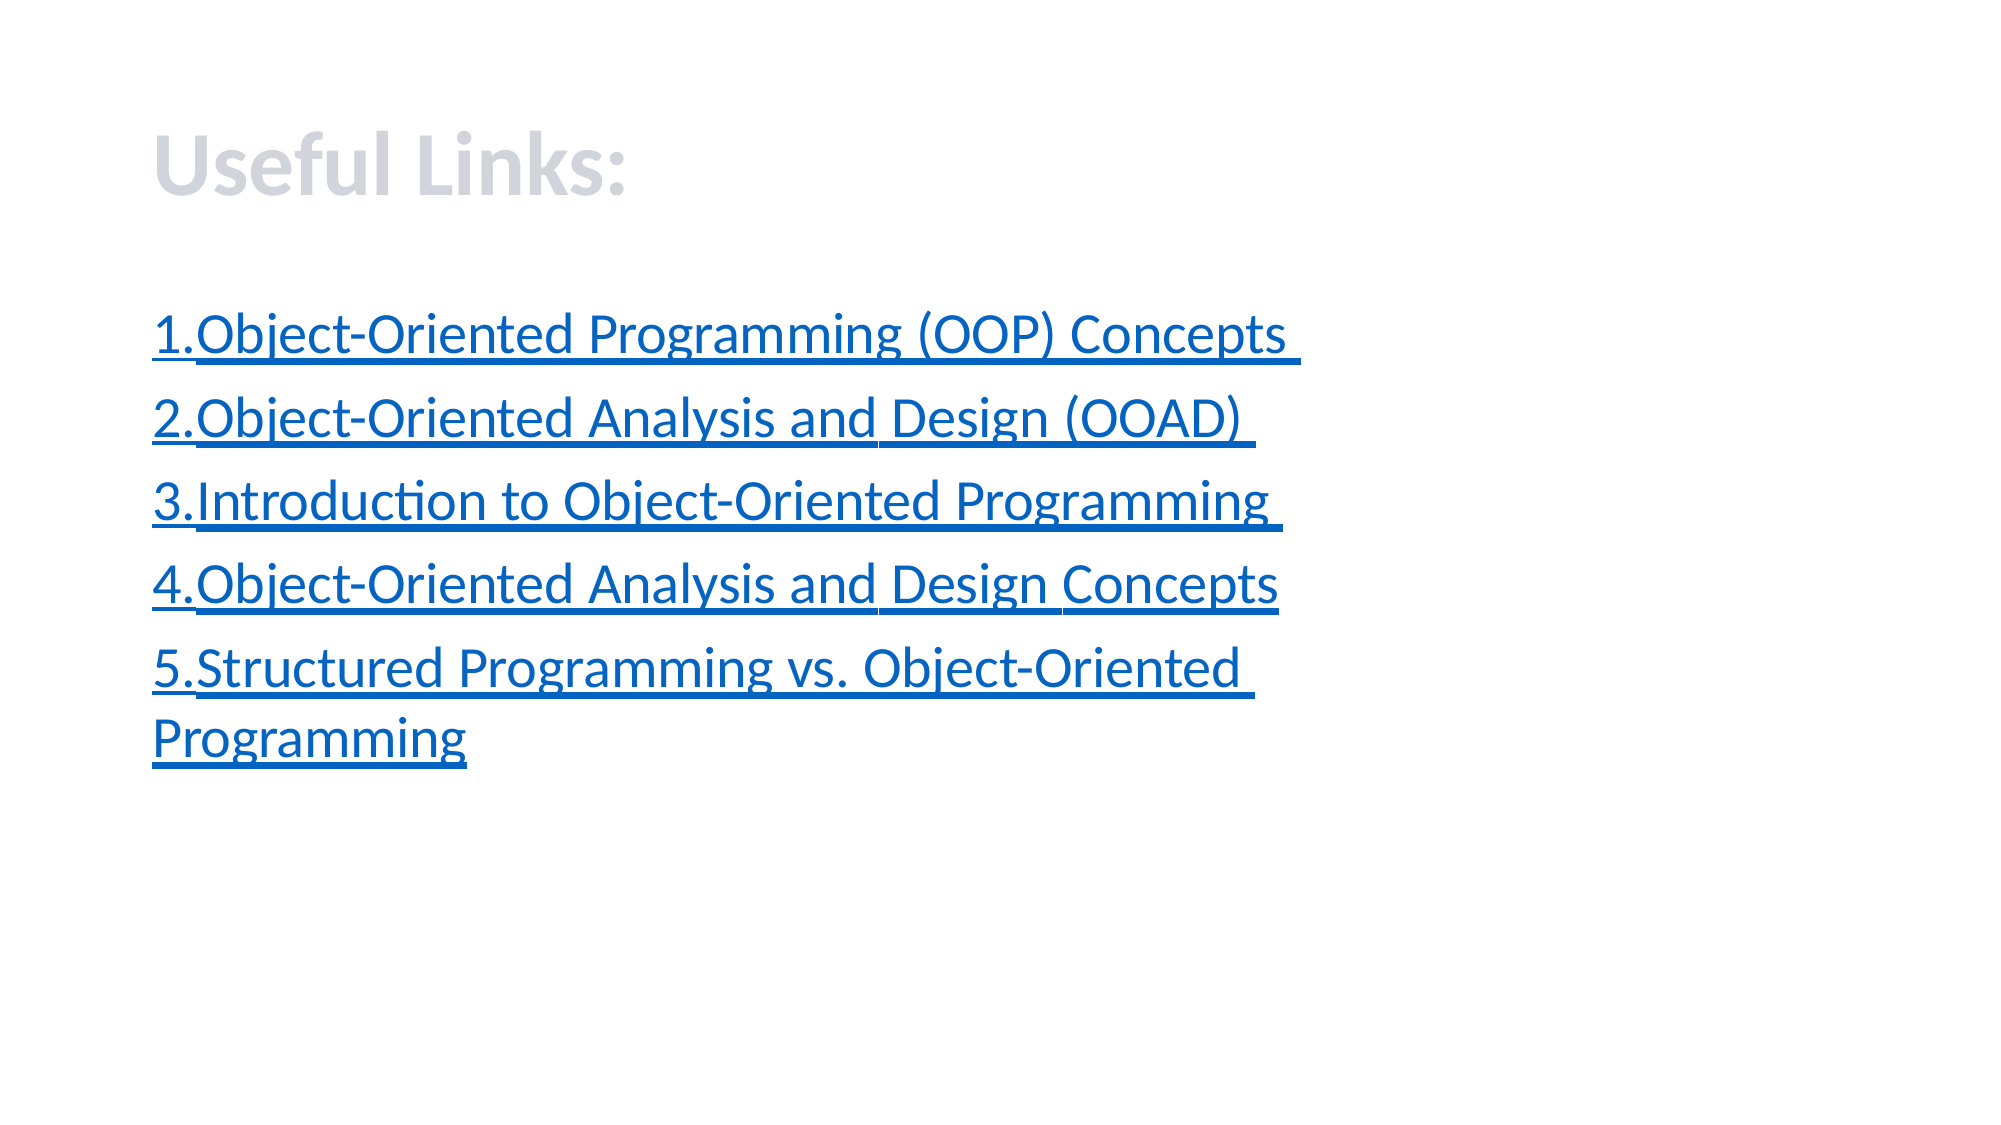

# Useful Links:
1.Object-Oriented Programming (OOP) Concepts  2.Object-Oriented Analysis and Design (OOAD)  3.Introduction to Object-Oriented Programming  4.Object-Oriented Analysis and Design Concepts
5.Structured Programming vs. Object-Oriented Programming